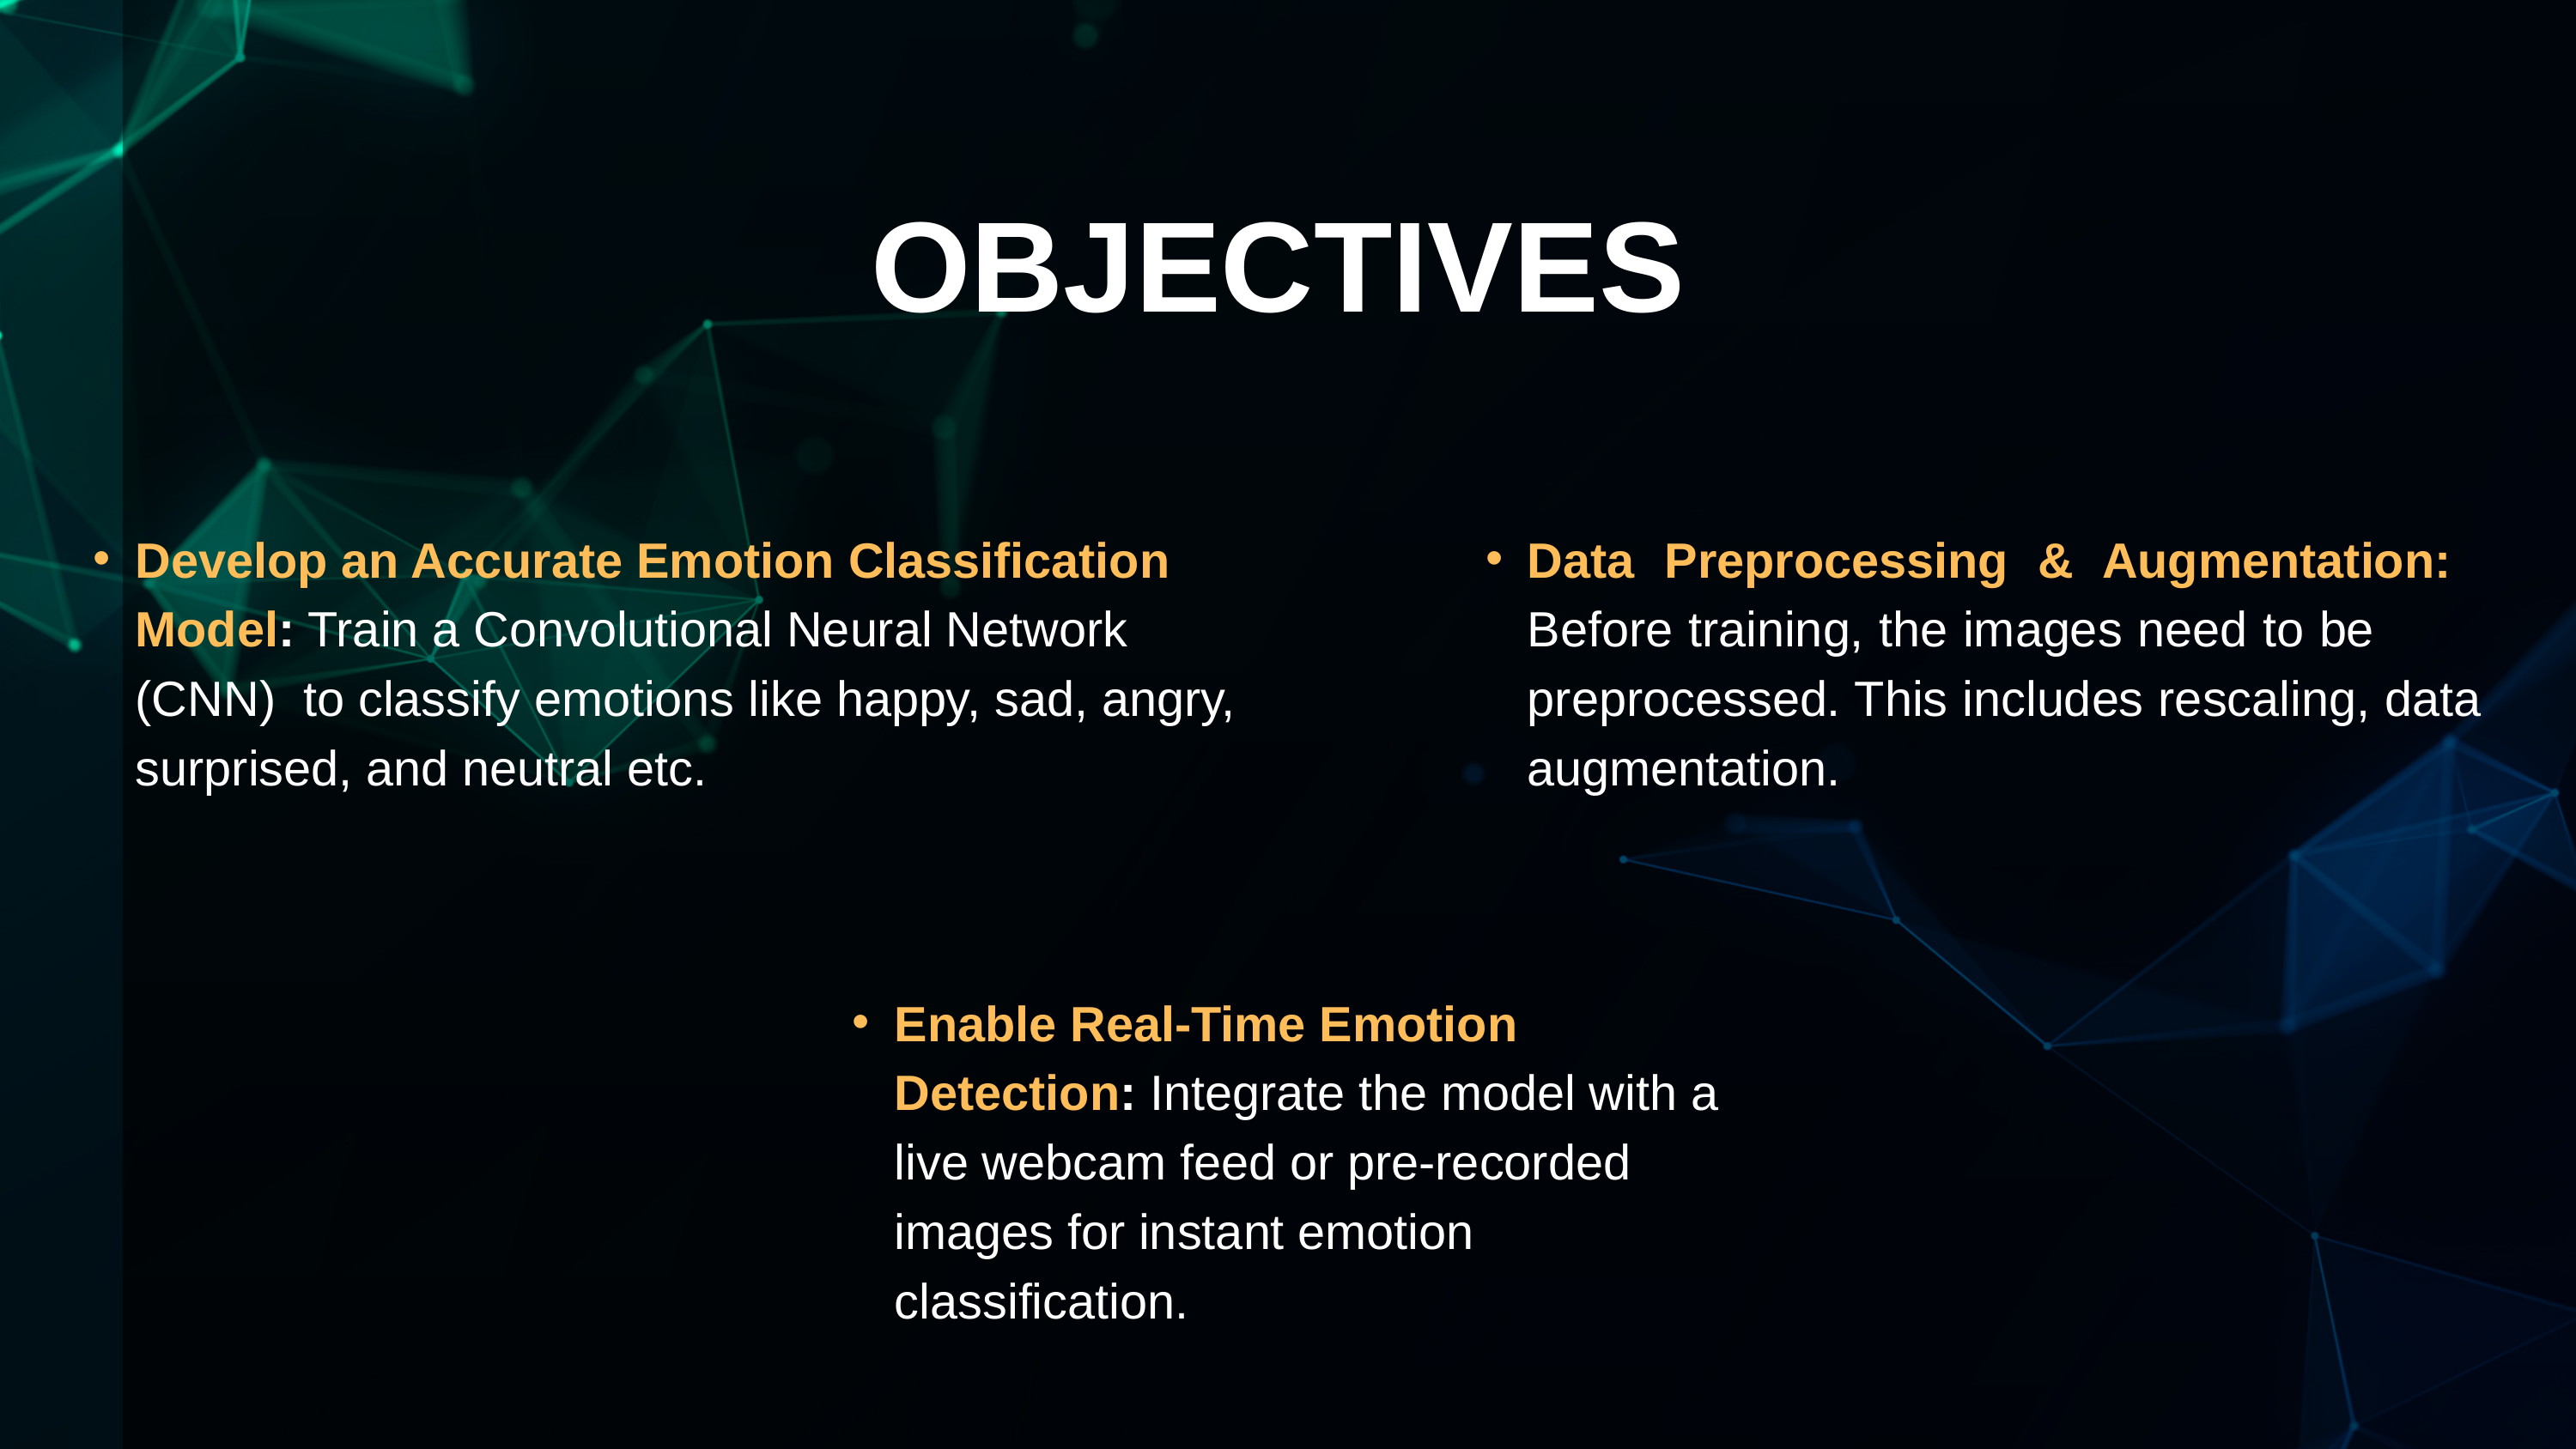

OBJECTIVES
Develop an Accurate Emotion Classification Model: Train a Convolutional Neural Network (CNN)  to classify emotions like happy, sad, angry, surprised, and neutral etc.

Data Preprocessing & Augmentation:  Before training, the images need to be        preprocessed. This includes rescaling, data augmentation.

Enable Real-Time Emotion Detection: Integrate the model with a live webcam feed or pre-recorded images for instant emotion classification.